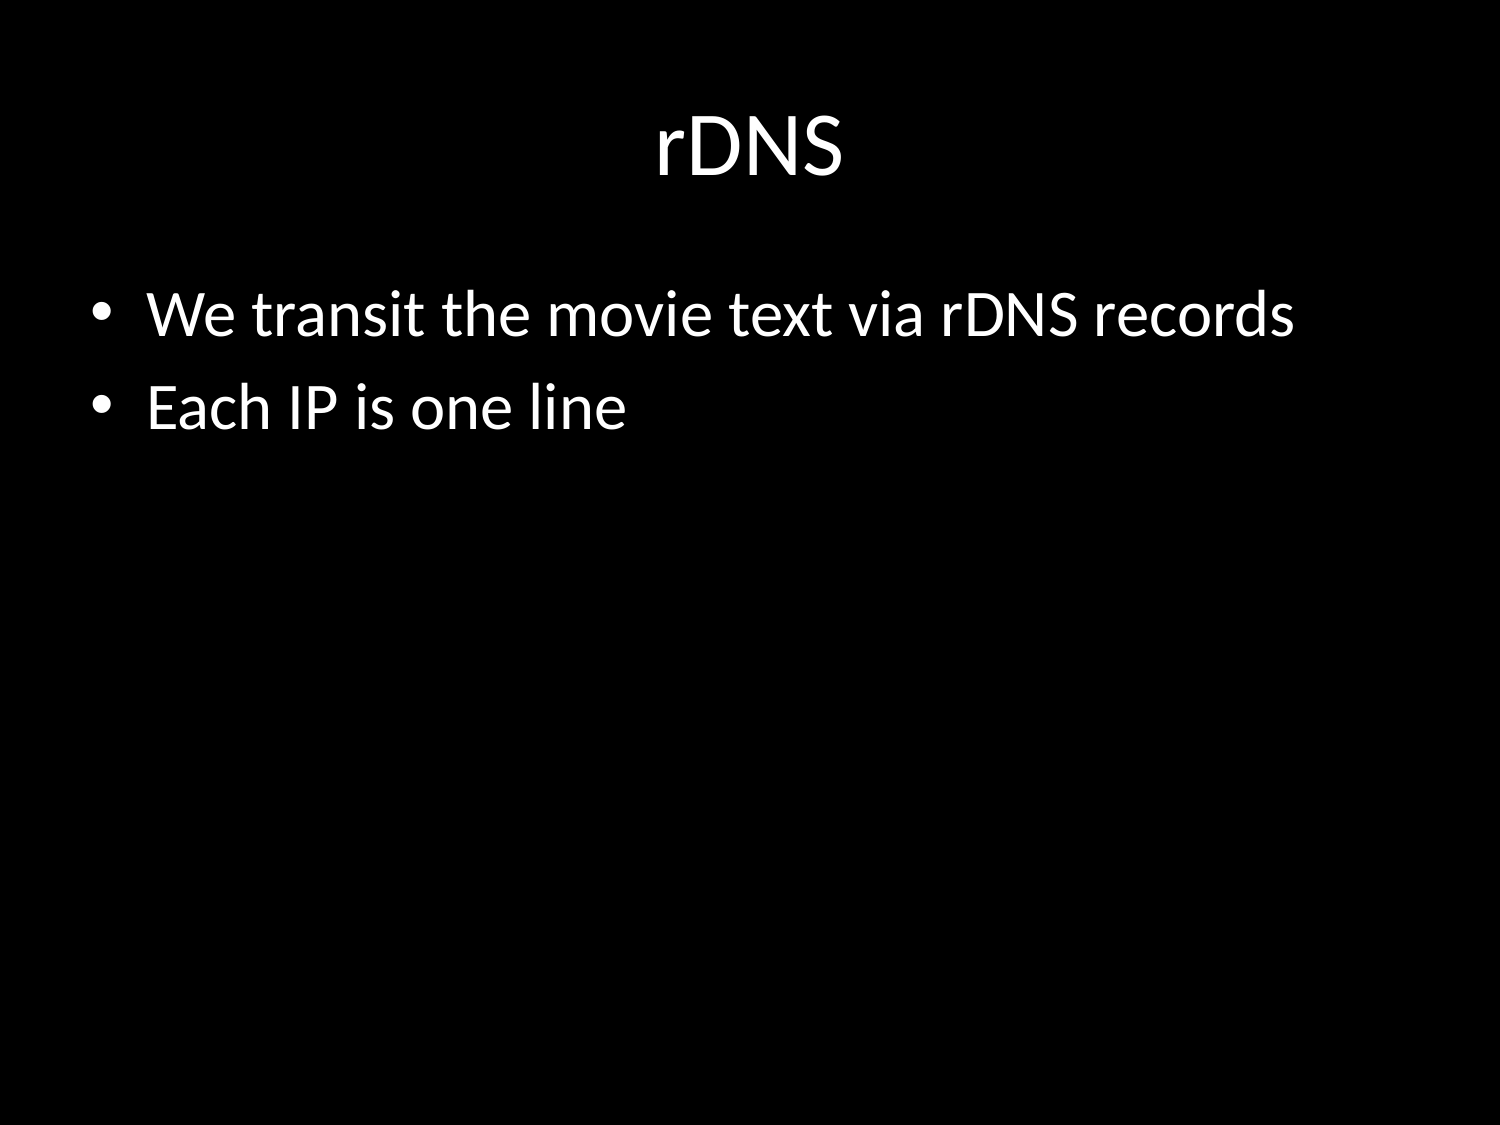

# rDNS
We transit the movie text via rDNS records
Each IP is one line